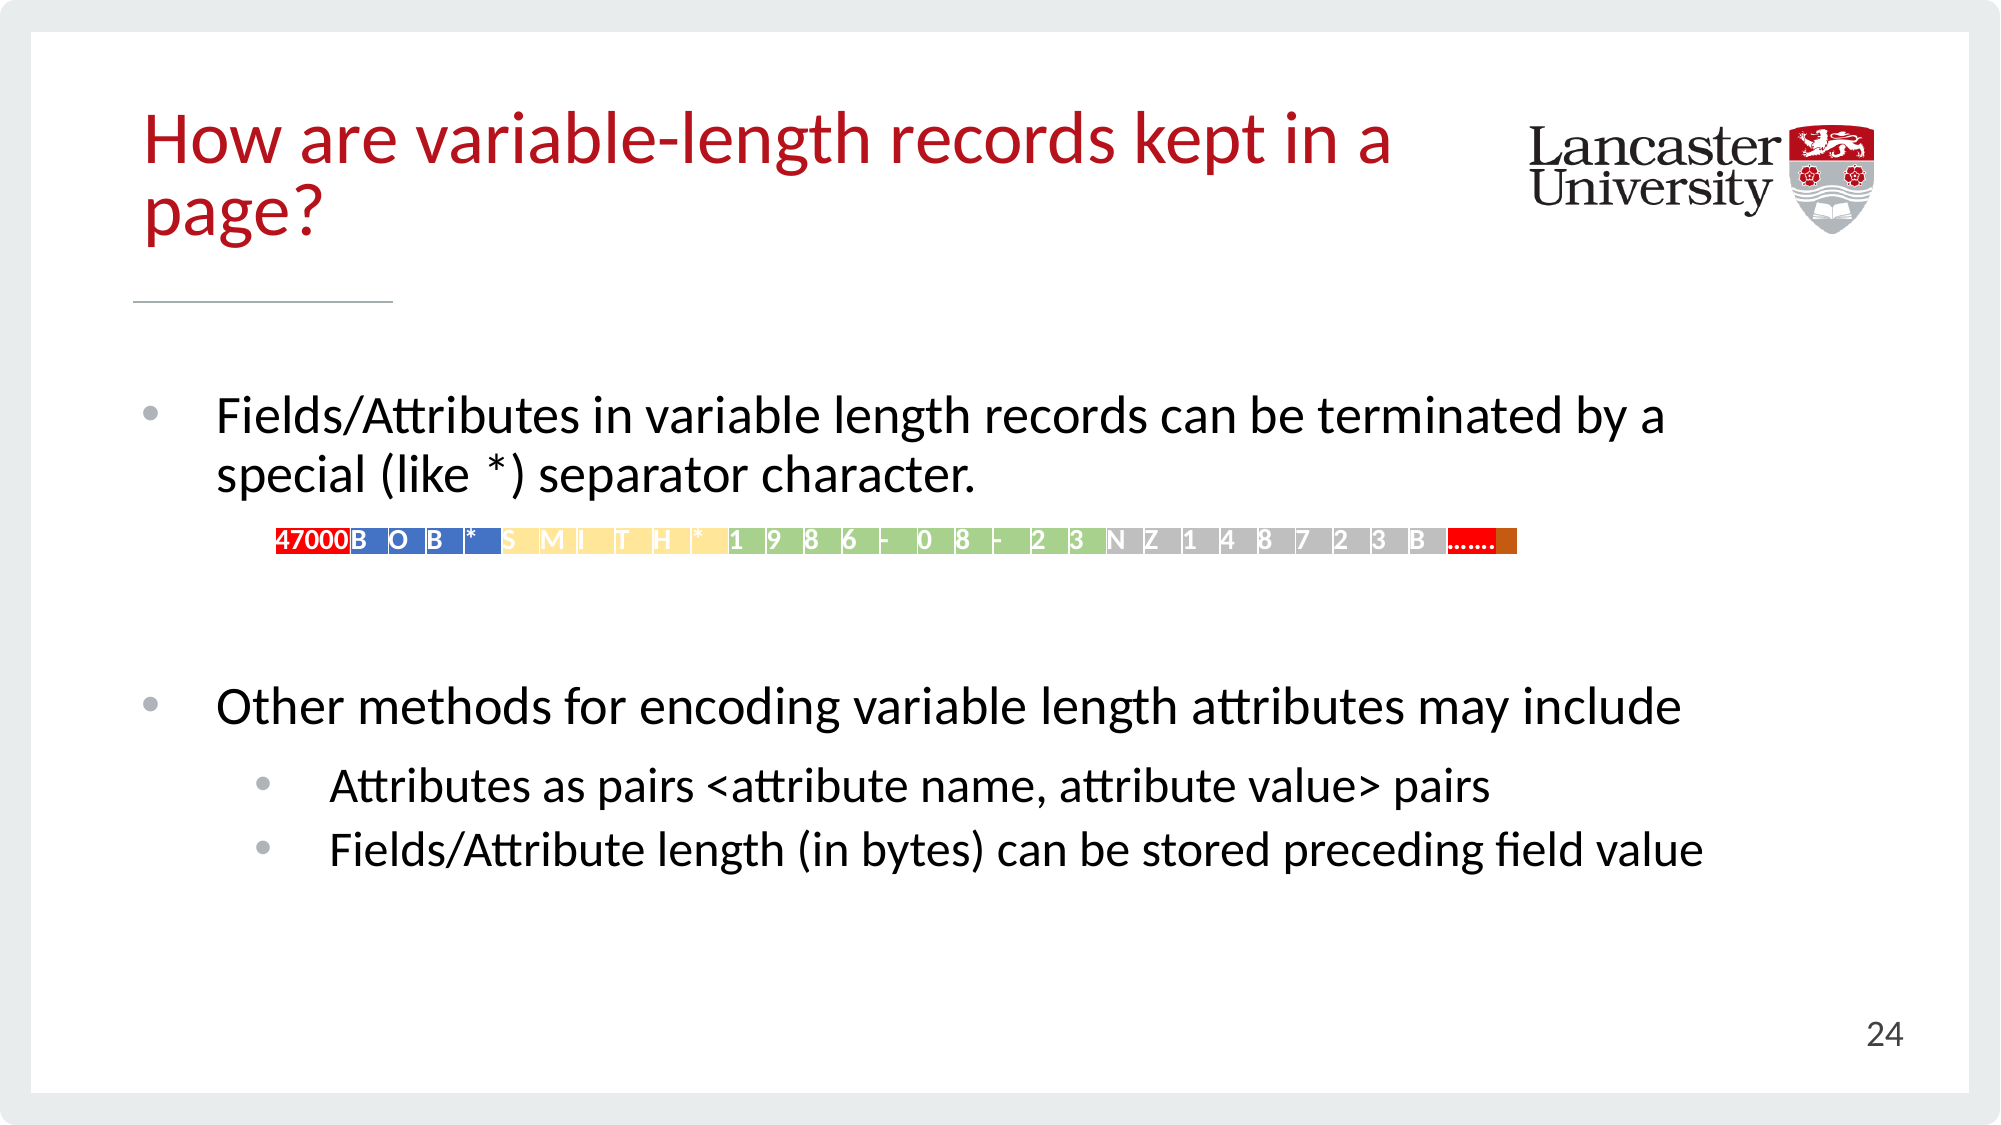

# How are variable-length records kept in a page?
Fields/Attributes in variable length records can be terminated by a special (like *) separator character.

Other methods for encoding variable length attributes may include
Attributes as pairs <attribute name, attribute value> pairs
Fields/Attribute length (in bytes) can be stored preceding field value

| 47000 | B | O | B | \* | S | M | I | T | H | \* | 1 | 9 | 8 | 6 | - | 0 | 8 | - | 2 | 3 | N | Z | 1 | 4 | 8 | 7 | 2 | 3 | B | ……. |
| --- | --- | --- | --- | --- | --- | --- | --- | --- | --- | --- | --- | --- | --- | --- | --- | --- | --- | --- | --- | --- | --- | --- | --- | --- | --- | --- | --- | --- | --- | --- |
24